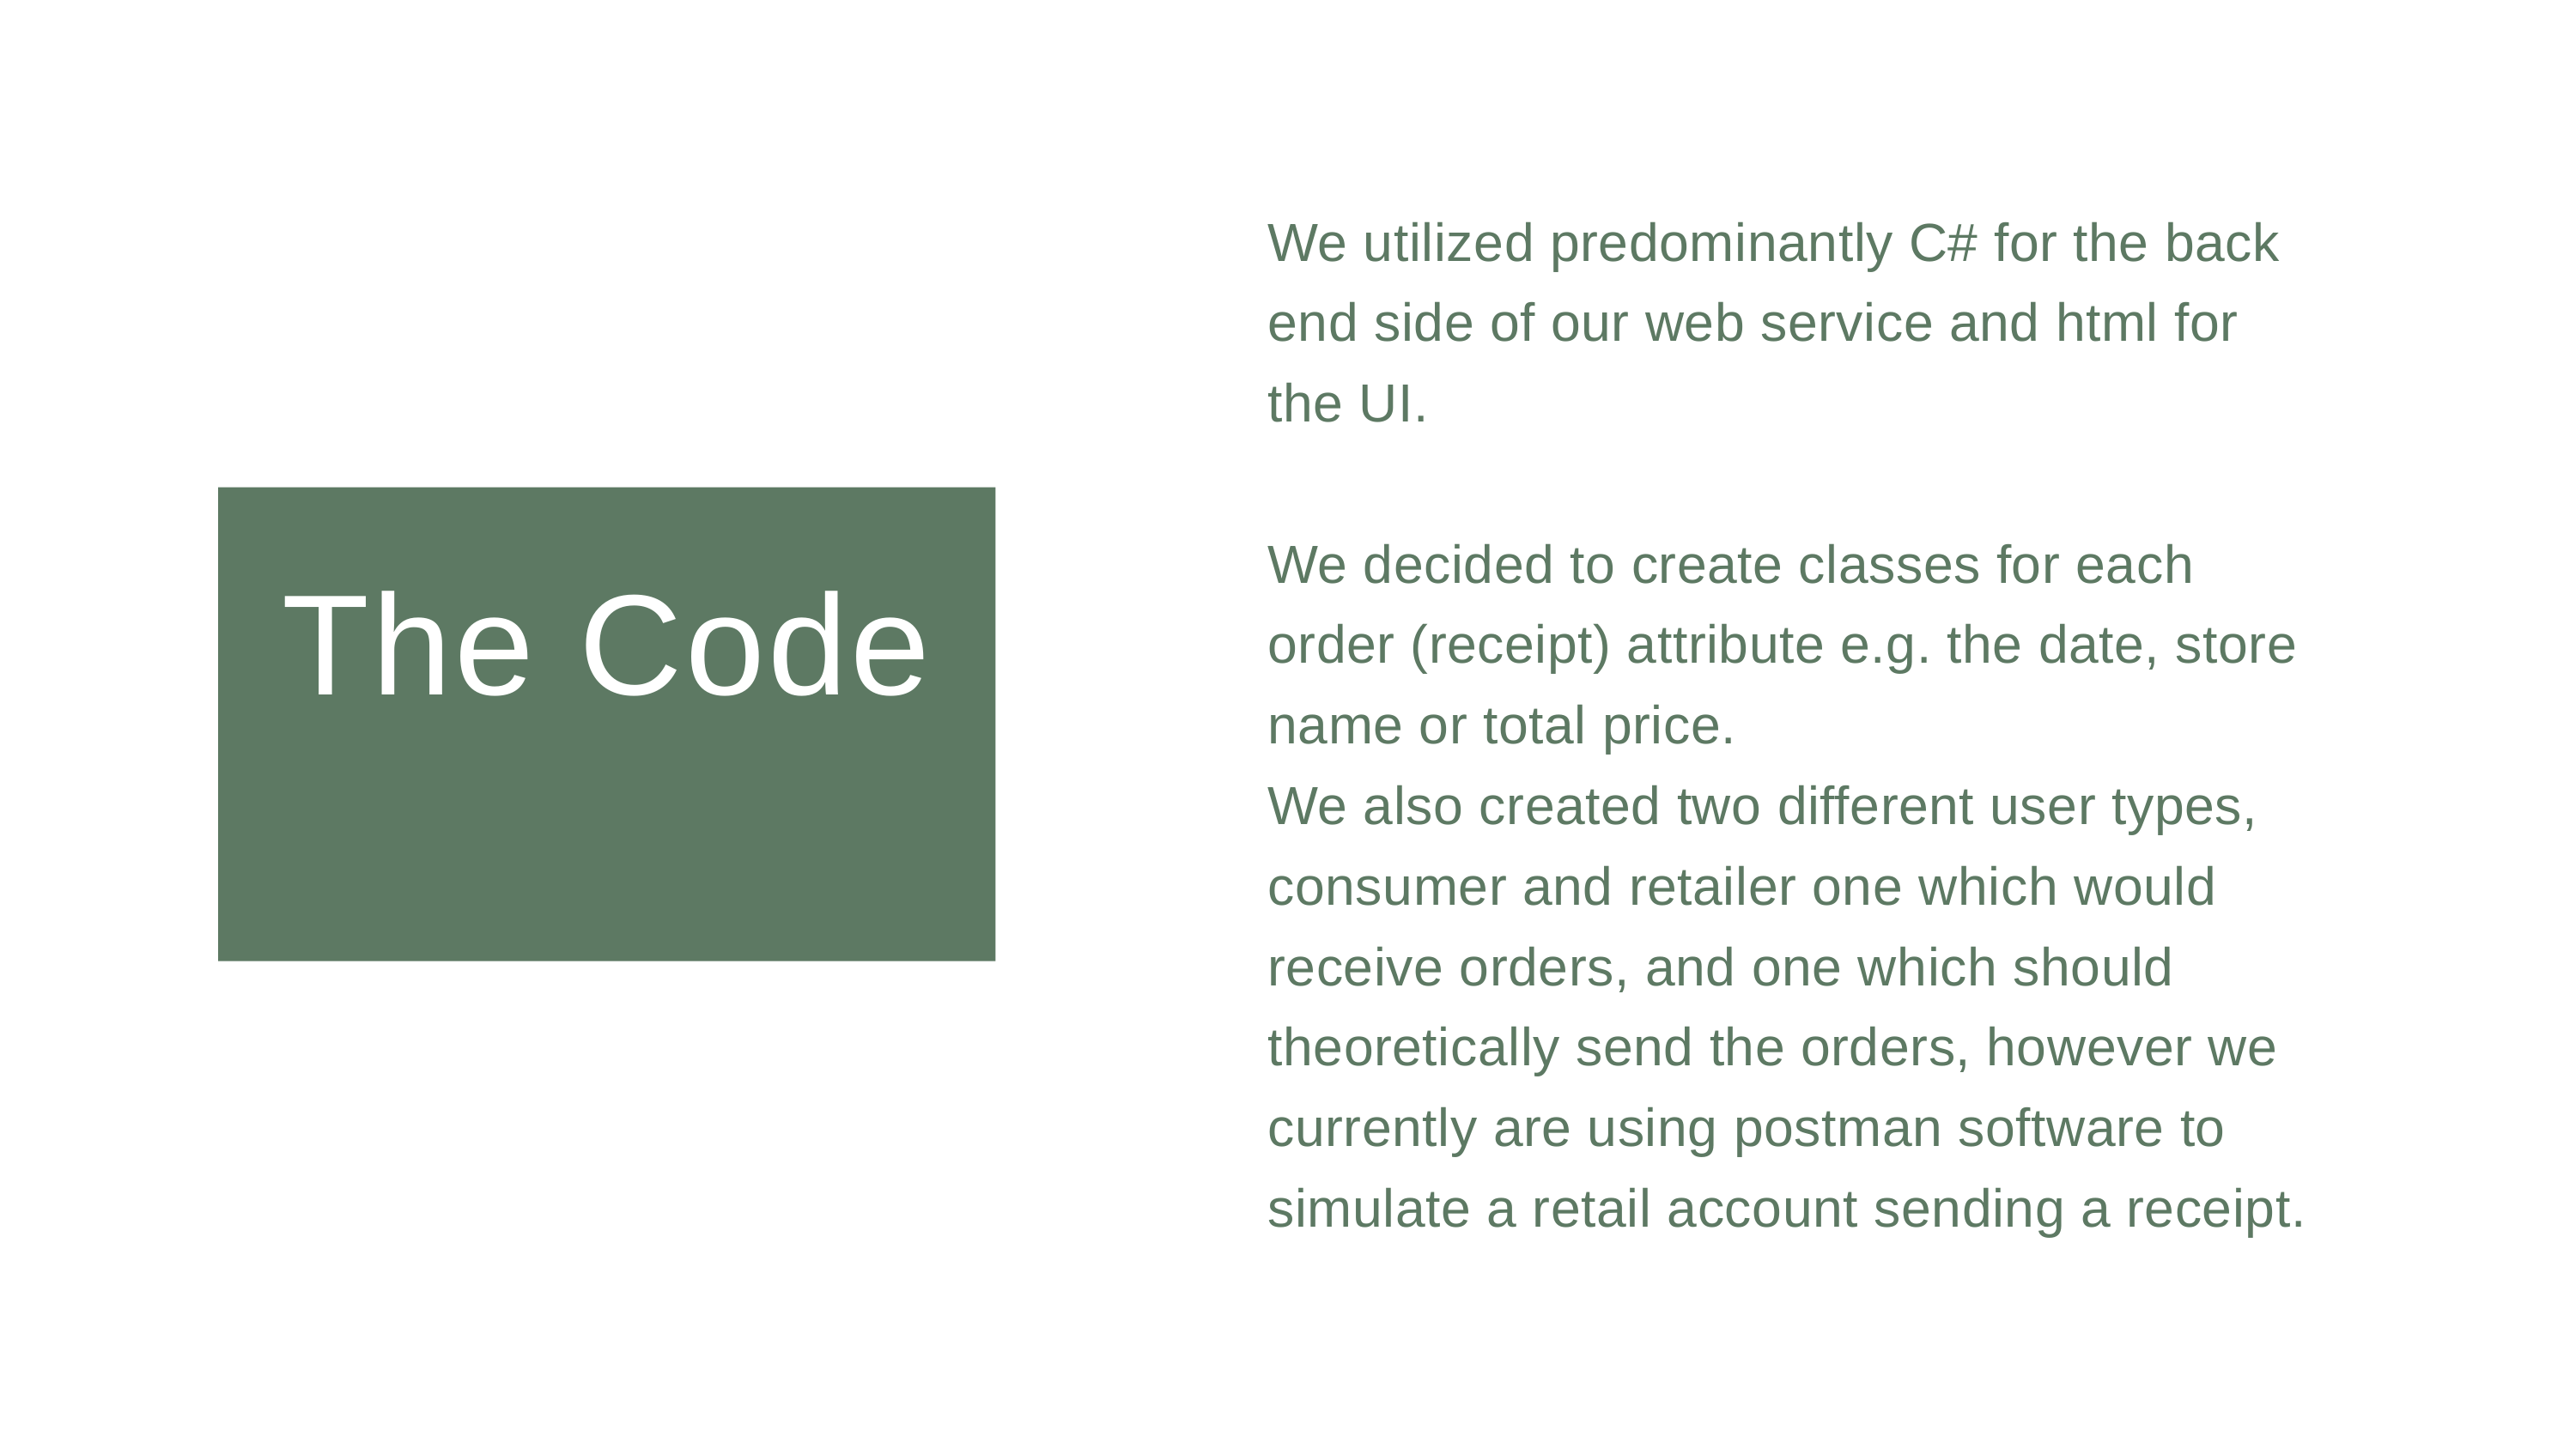

We utilized predominantly C# for the back end side of our web service and html for the UI.

We decided to create classes for each order (receipt) attribute e.g. the date, store name or total price.
We also created two different user types, consumer and retailer one which would receive orders, and one which should theoretically send the orders, however we currently are using postman software to simulate a retail account sending a receipt.

The Code